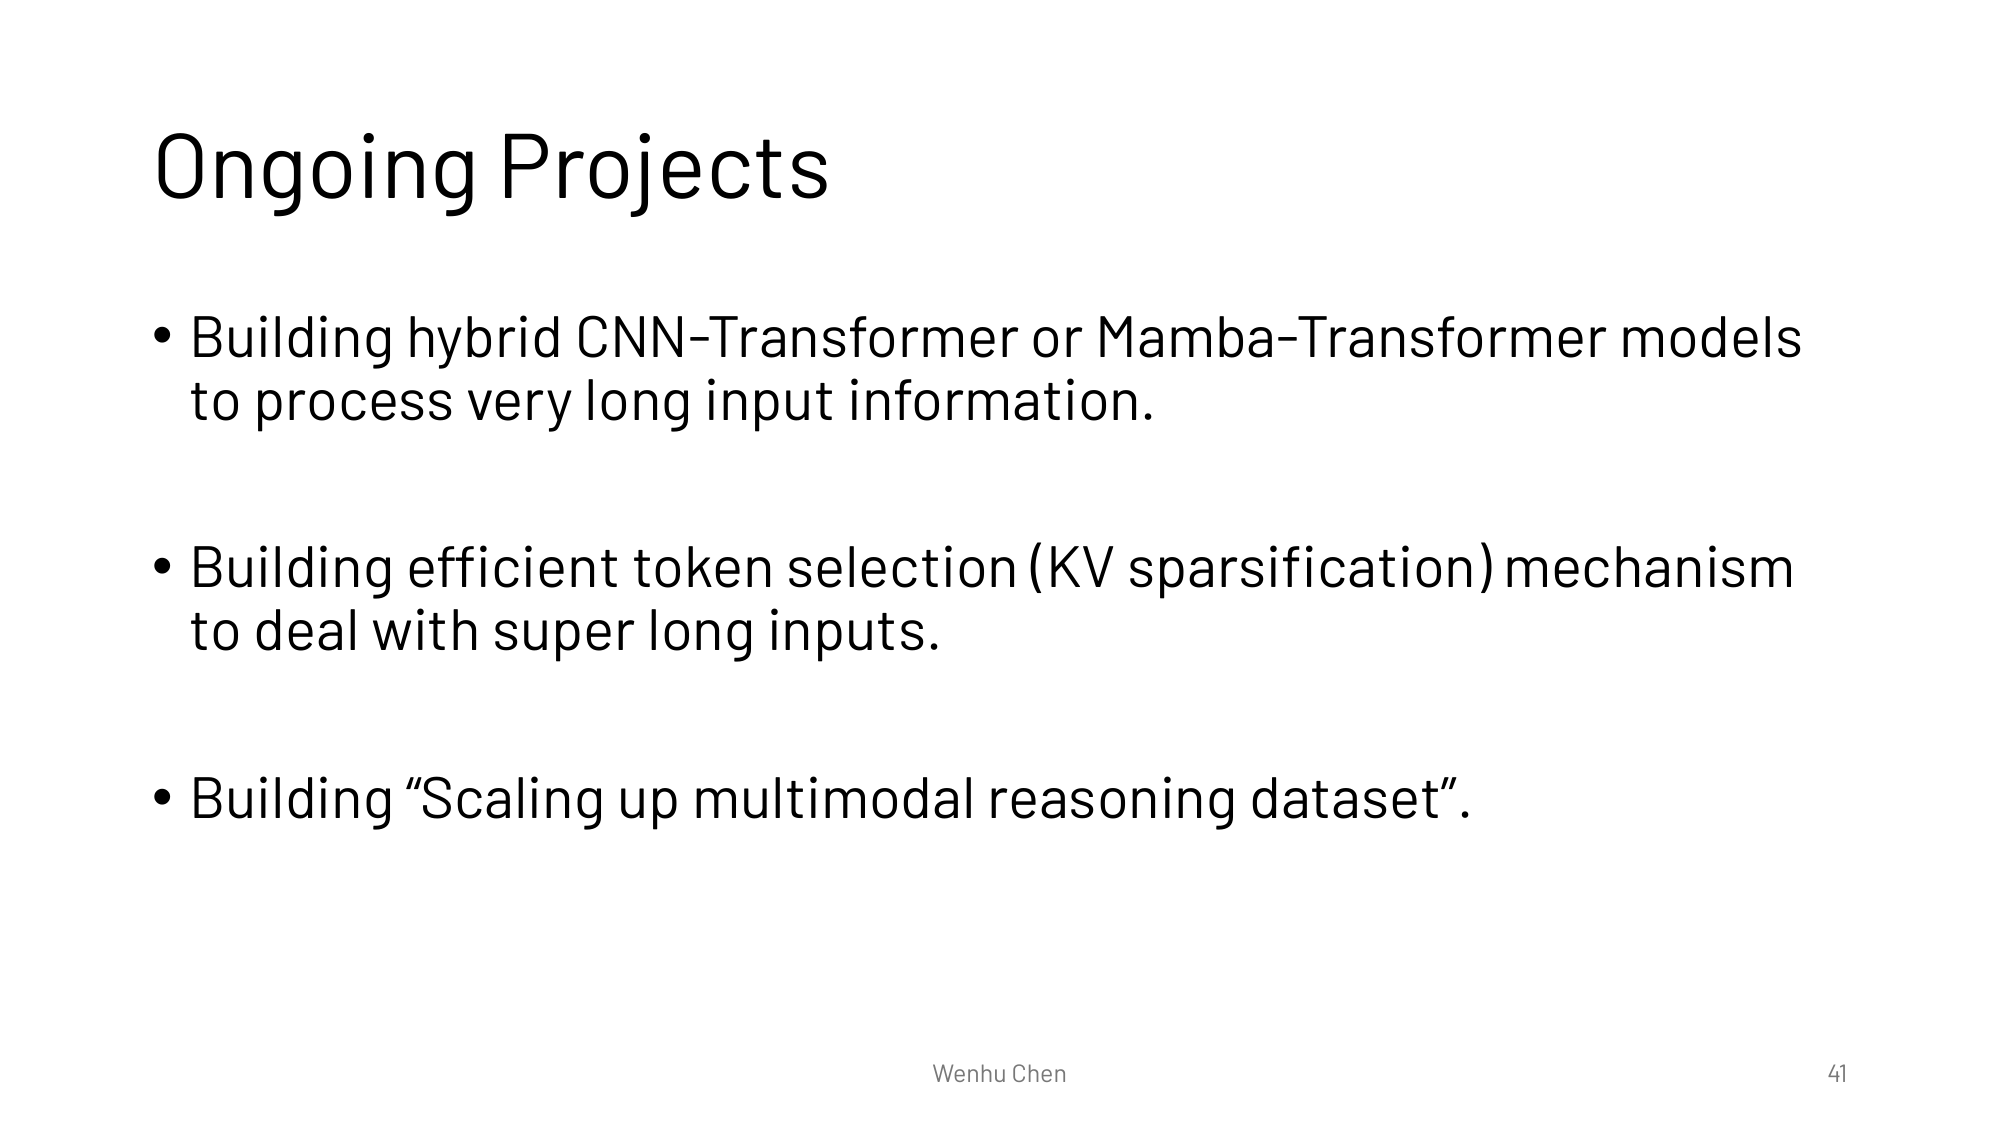

# Ongoing Projects
Building hybrid CNN-Transformer or Mamba-Transformer models to process very long input information.

Building efficient token selection (KV sparsification) mechanism to deal with super long inputs.

Building “Scaling up multimodal reasoning dataset”.
Wenhu Chen
41